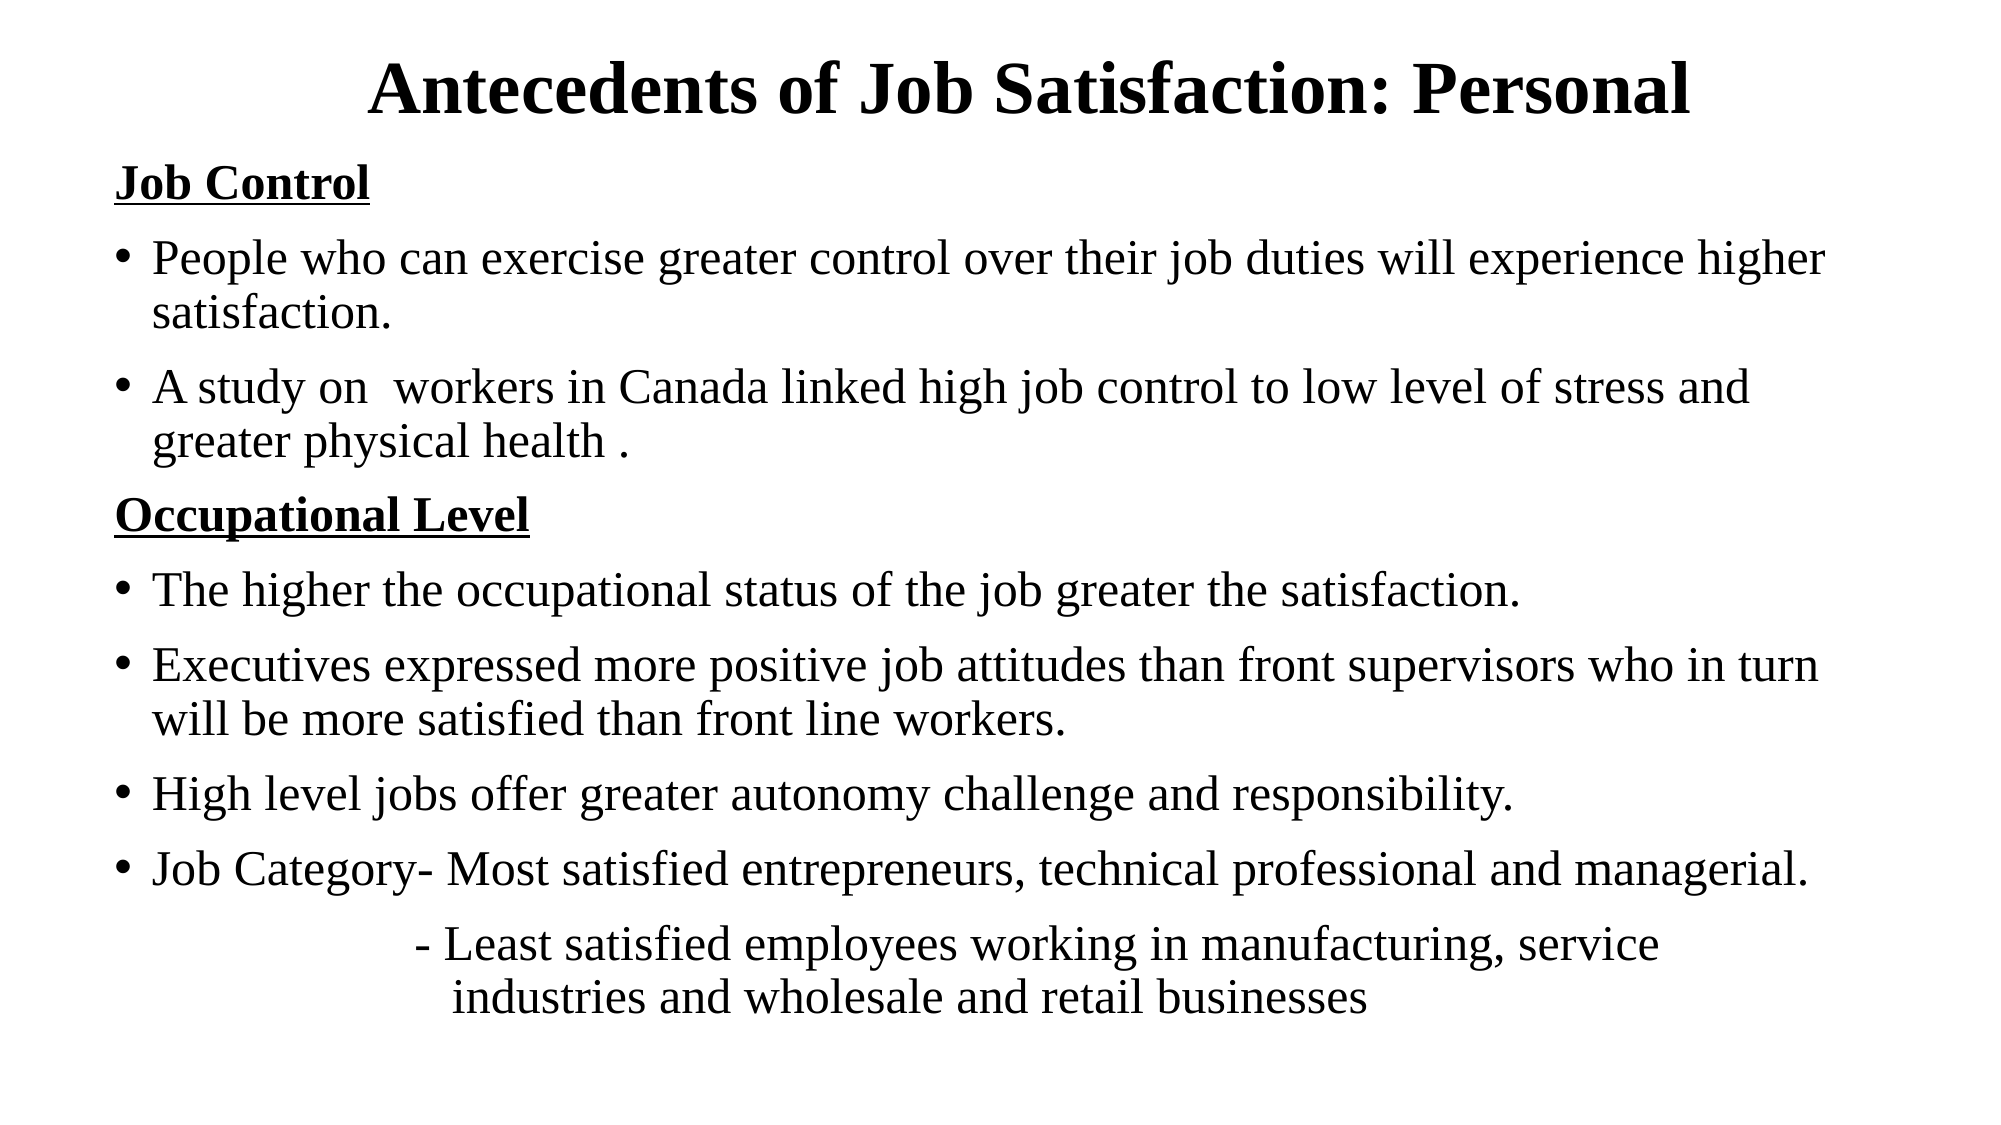

# Antecedents of Job Satisfaction: Personal
Job Control
People who can exercise greater control over their job duties will experience higher satisfaction.
A study on  workers in Canada linked high job control to low level of stress and greater physical health .
Occupational Level
The higher the occupational status of the job greater the satisfaction.
Executives expressed more positive job attitudes than front supervisors who in turn will be more satisfied than front line workers.
High level jobs offer greater autonomy challenge and responsibility.
Job Category- Most satisfied entrepreneurs, technical professional and managerial.
		- Least satisfied employees working in manufacturing, service 			   industries and wholesale and retail businesses